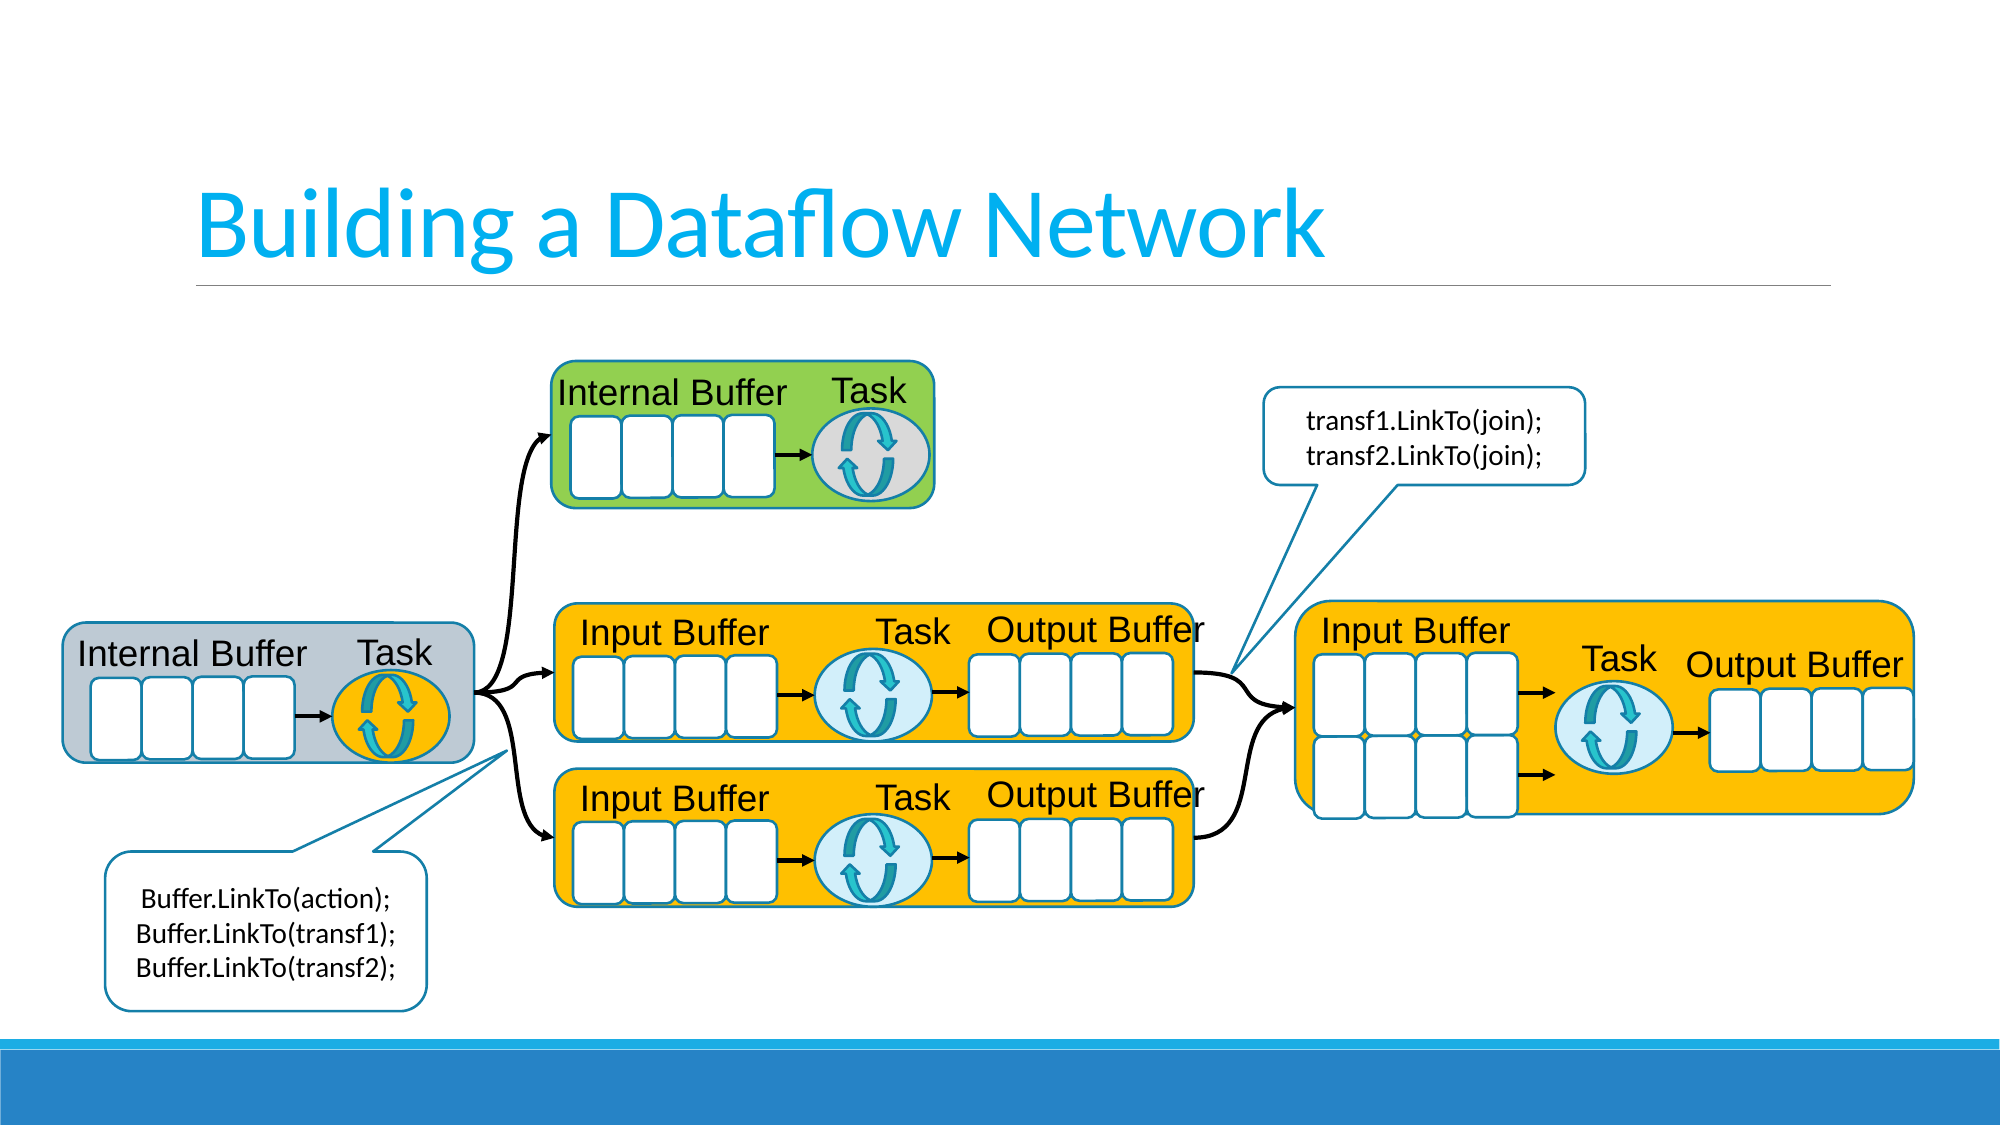

# Building a Dataflow Network
Task

Internal Buffer
transf1.LinkTo(join);
transf2.LinkTo(join);

Output Buffer
Input Buffer
Task

Input Buffer

Task

Internal Buffer
Task
Output Buffer

Output Buffer
Task
Input Buffer

Buffer.LinkTo(action);
Buffer.LinkTo(transf1);
Buffer.LinkTo(transf2);